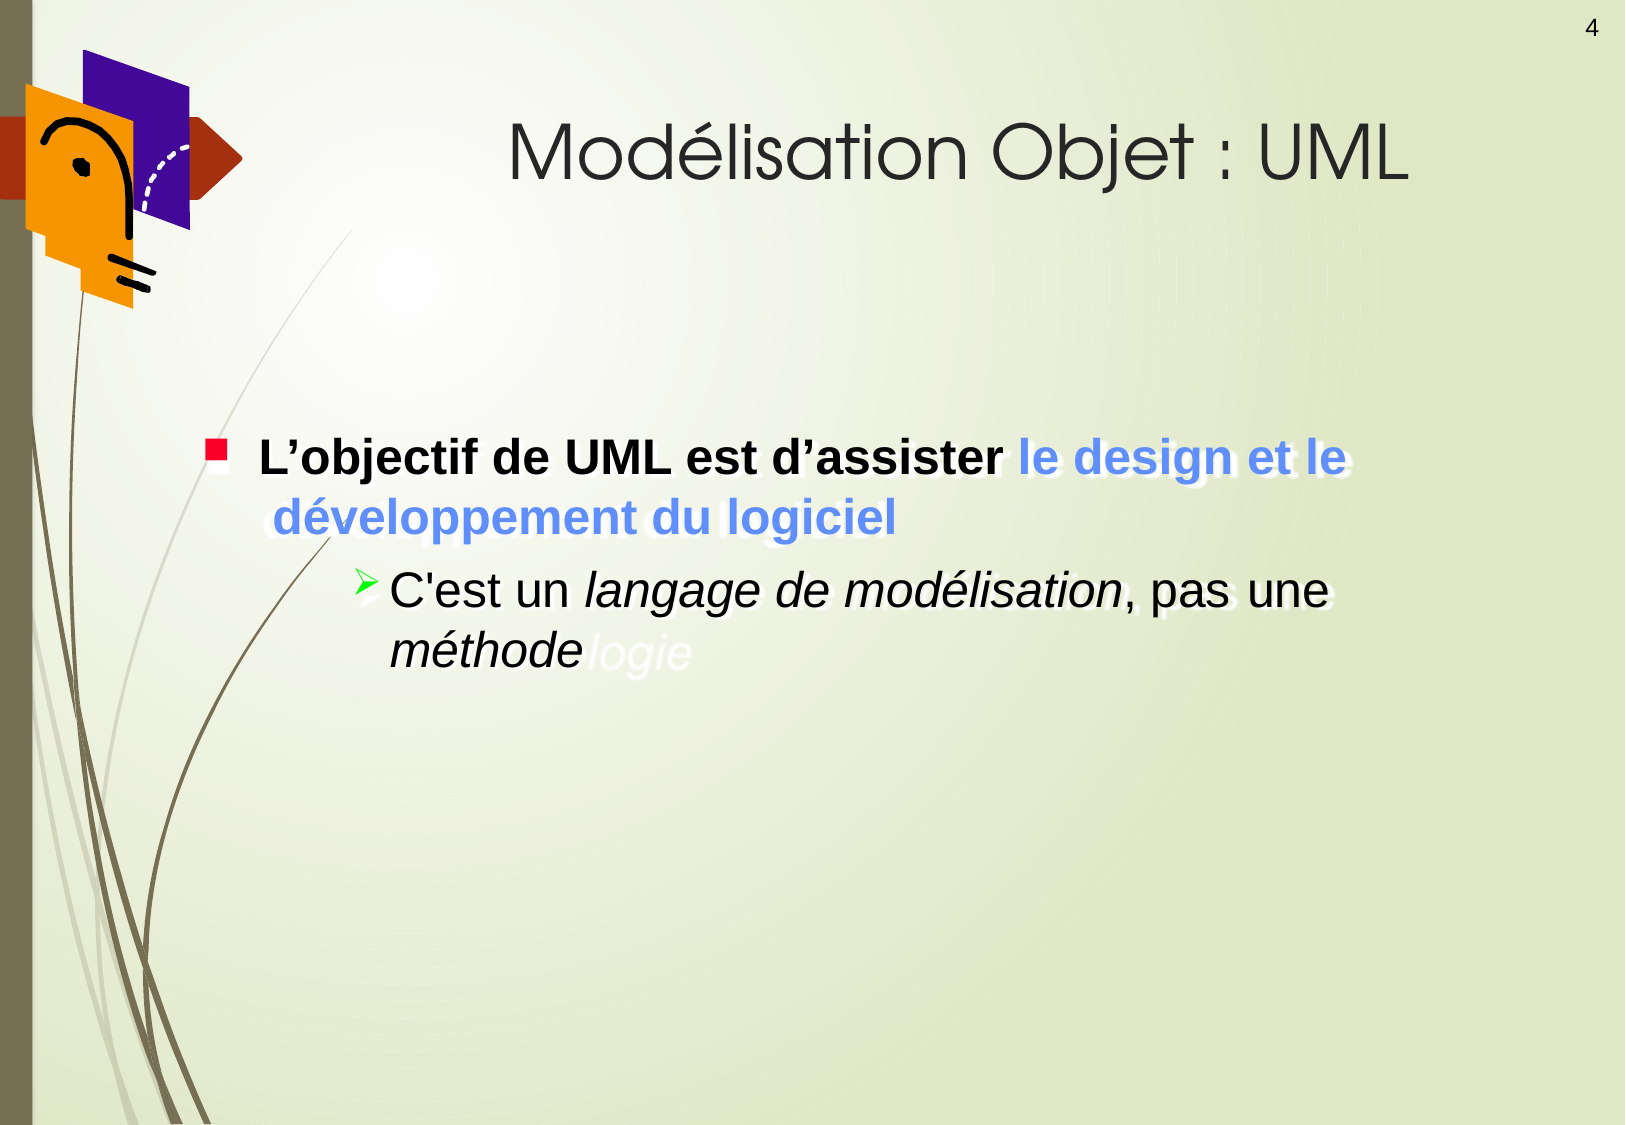

4

# Modélisation Objet : UML

L’objectif de UML est d’assister le design et le  développement du logiciel
C'est un langage de modélisation, pas une
méthode